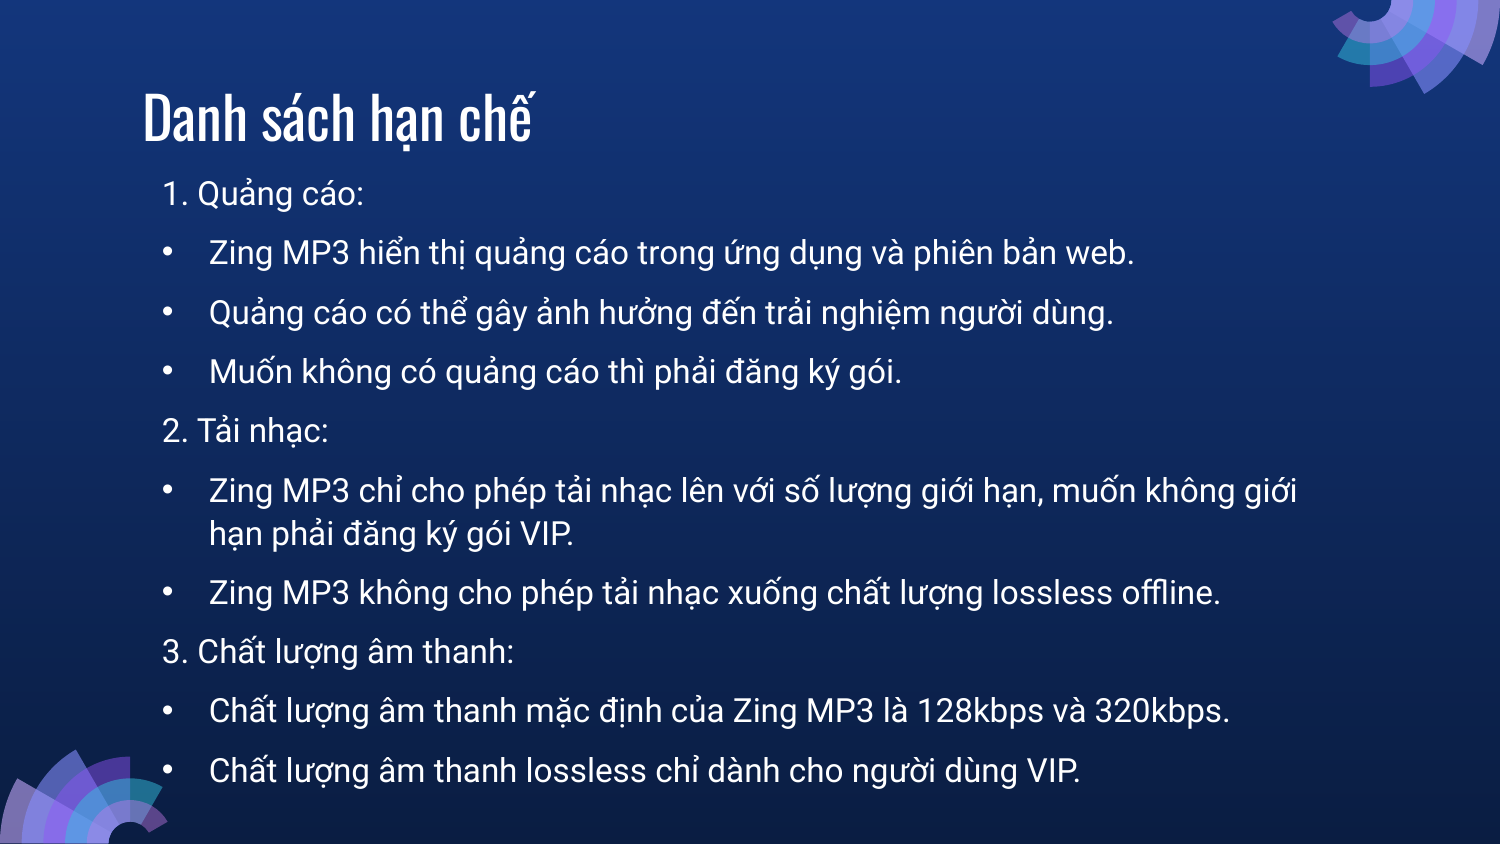

# Danh sách hạn chế
1. Quảng cáo:
Zing MP3 hiển thị quảng cáo trong ứng dụng và phiên bản web.
Quảng cáo có thể gây ảnh hưởng đến trải nghiệm người dùng.
Muốn không có quảng cáo thì phải đăng ký gói.
2. Tải nhạc:
Zing MP3 chỉ cho phép tải nhạc lên với số lượng giới hạn, muốn không giới hạn phải đăng ký gói VIP.
Zing MP3 không cho phép tải nhạc xuống chất lượng lossless offline.
3. Chất lượng âm thanh:
Chất lượng âm thanh mặc định của Zing MP3 là 128kbps và 320kbps.
Chất lượng âm thanh lossless chỉ dành cho người dùng VIP.